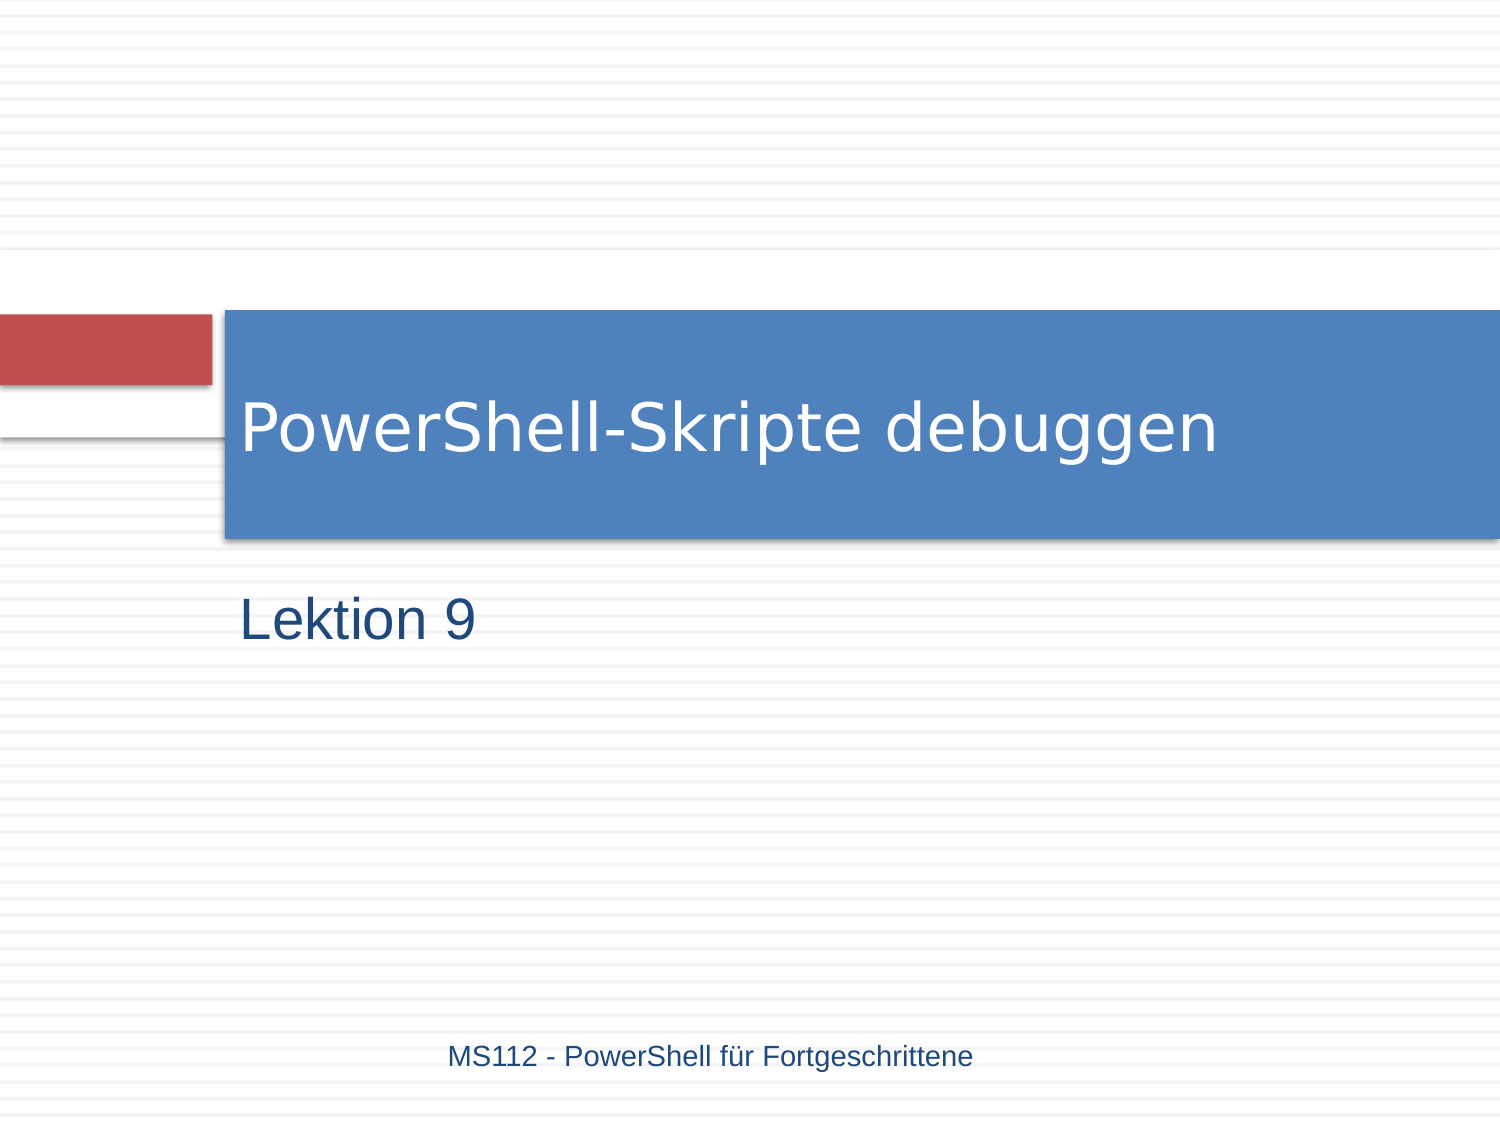

# PowerShell-Skripte debuggen
Lektion 9
MS112 - PowerShell für Fortgeschrittene